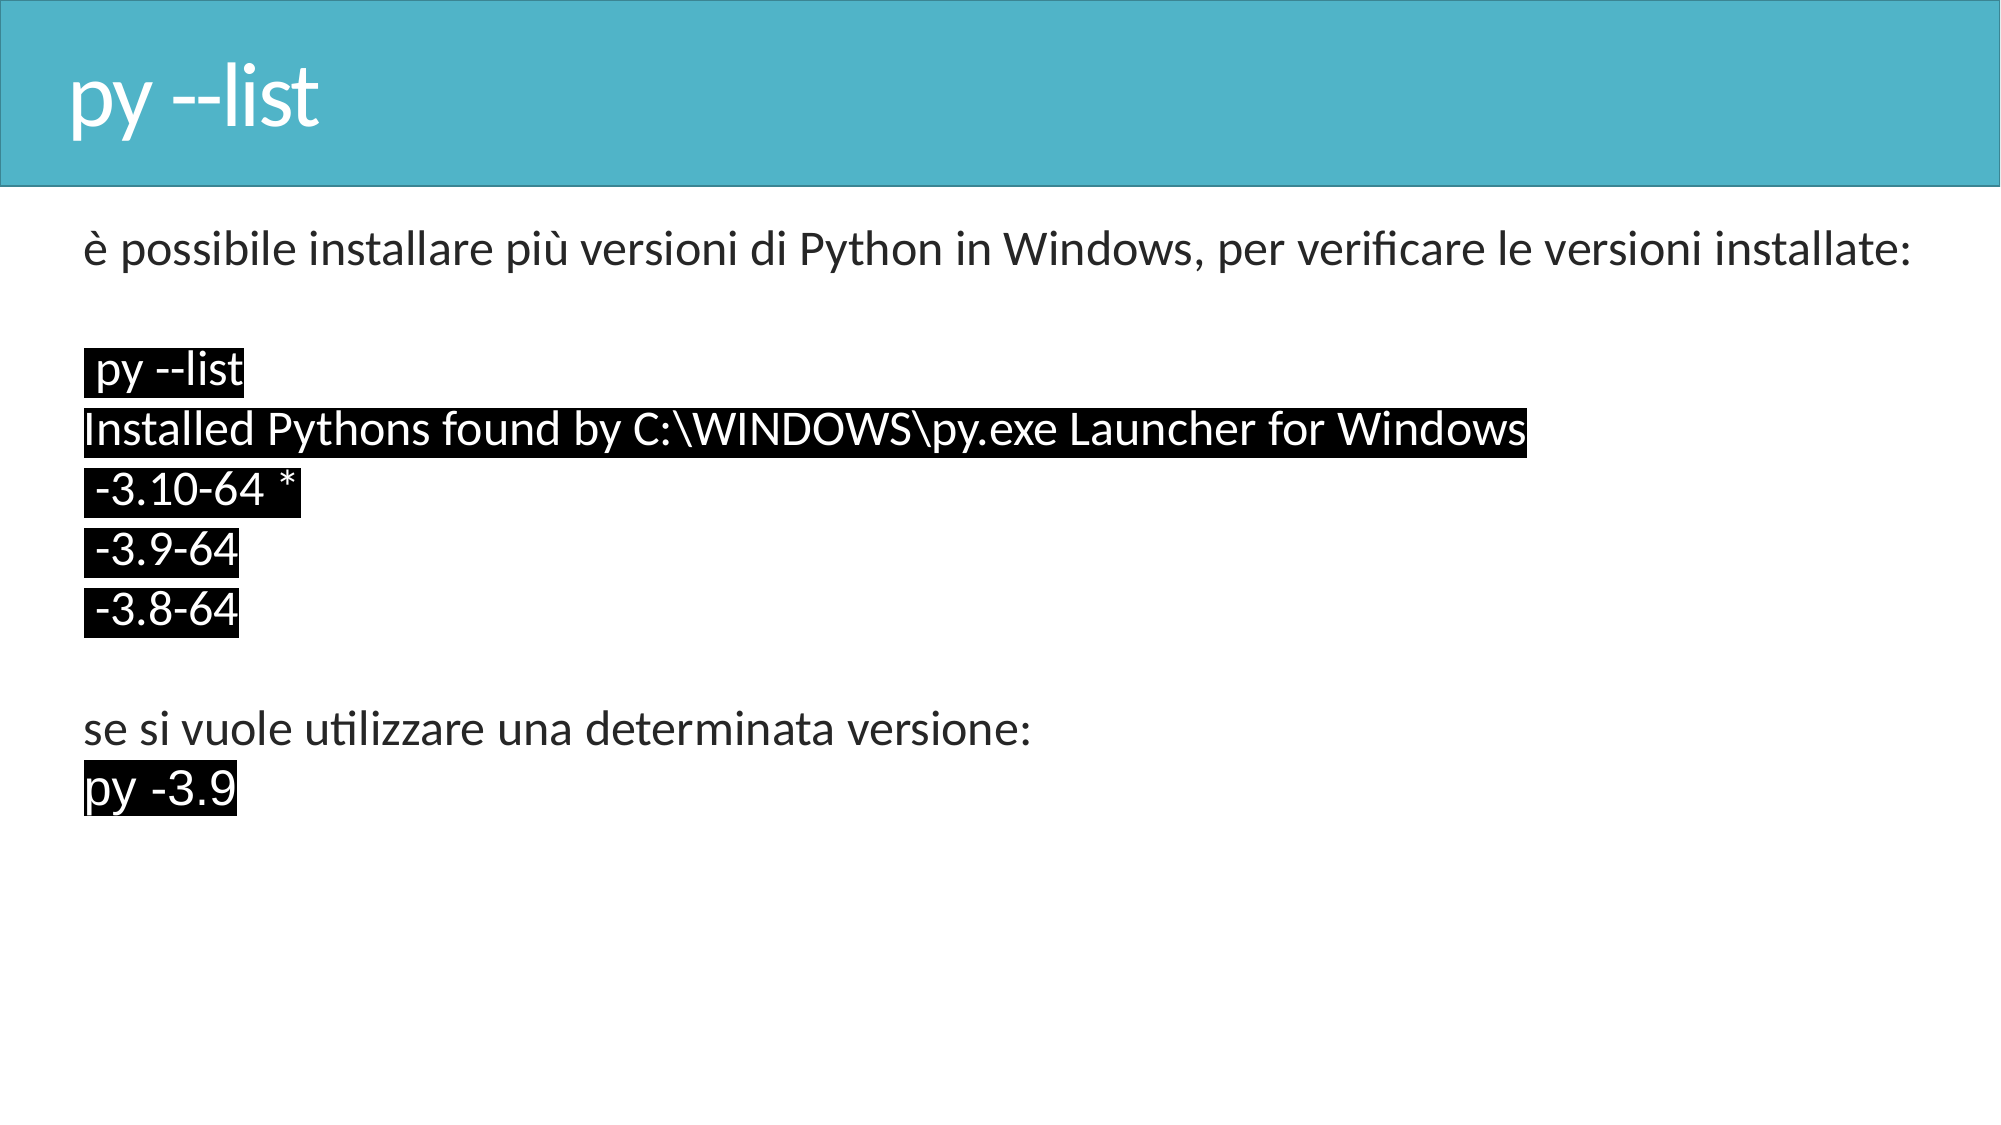

# py --list
è possibile installare più versioni di Python in Windows, per verificare le versioni installate:

 py --list
Installed Pythons found by C:\WINDOWS\py.exe Launcher for Windows
 -3.10-64 *
 -3.9-64
 -3.8-64

se si vuole utilizzare una determinata versione:
py -3.9